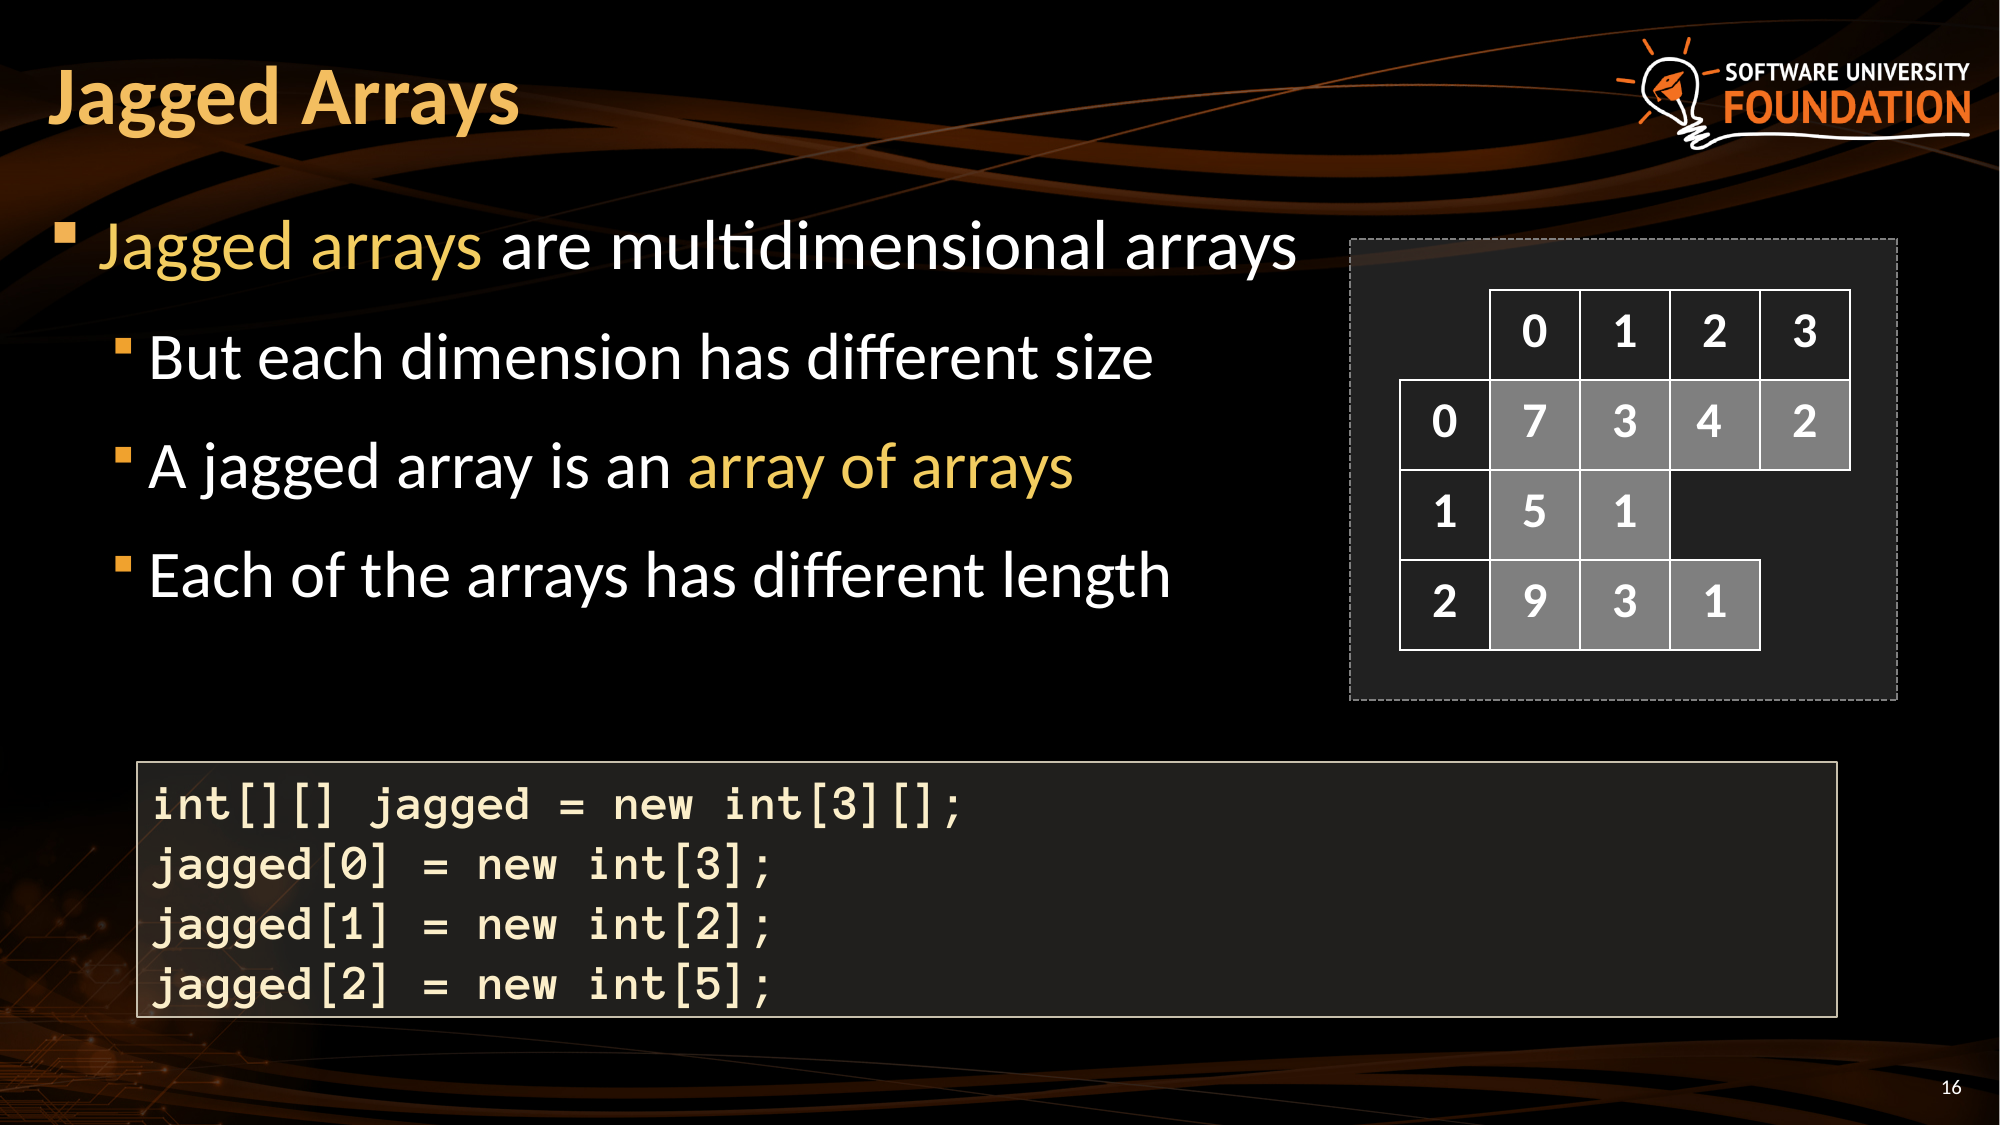

# Jagged Arrays
Jagged arrays are multidimensional arrays
But each dimension has different size
A jagged array is an array of arrays
Each of the arrays has different length

|  | 0 | 1 | 2 | 3 |
| --- | --- | --- | --- | --- |
| 0 | 7 | 3 | 4 | 2 |
| 1 | 5 | 1 |  |  |
| 2 | 9 | 3 | 1 |  |
int[][] jagged = new int[3][];
jagged[0] = new int[3];
jagged[1] = new int[2];
jagged[2] = new int[5];
16